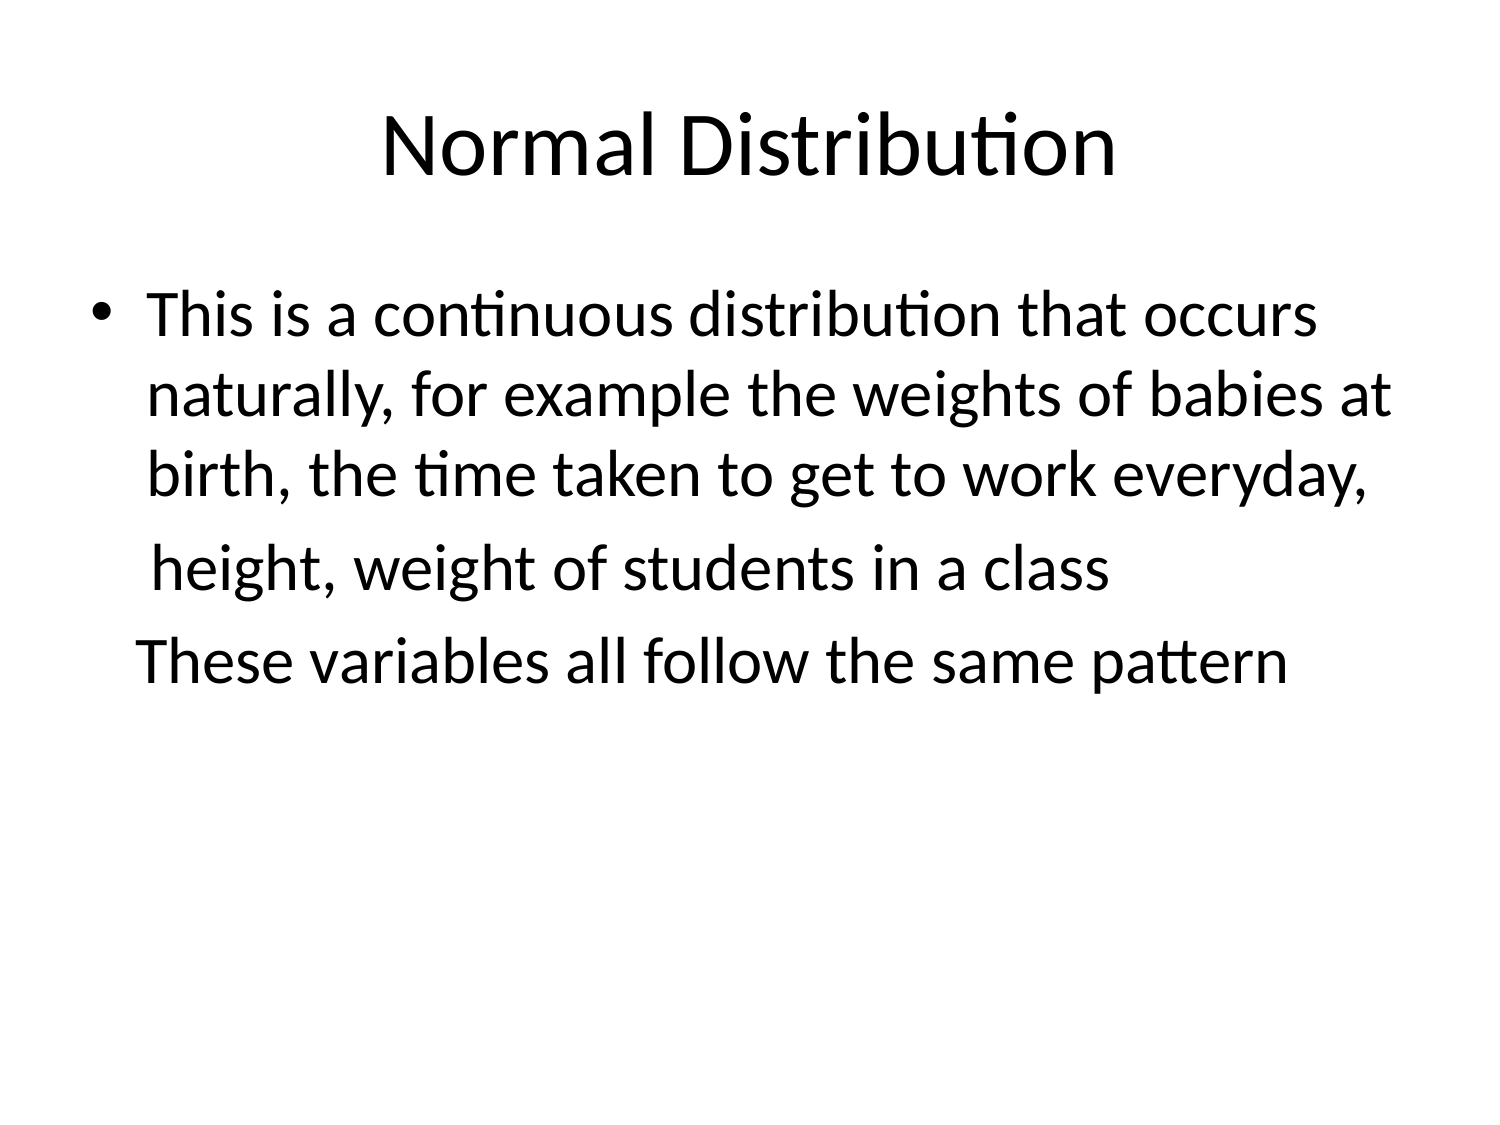

# Normal Distribution
This is a continuous distribution that occurs naturally, for example the weights of babies at birth, the time taken to get to work everyday,
    height, weight of students in a class
   These variables all follow the same pattern